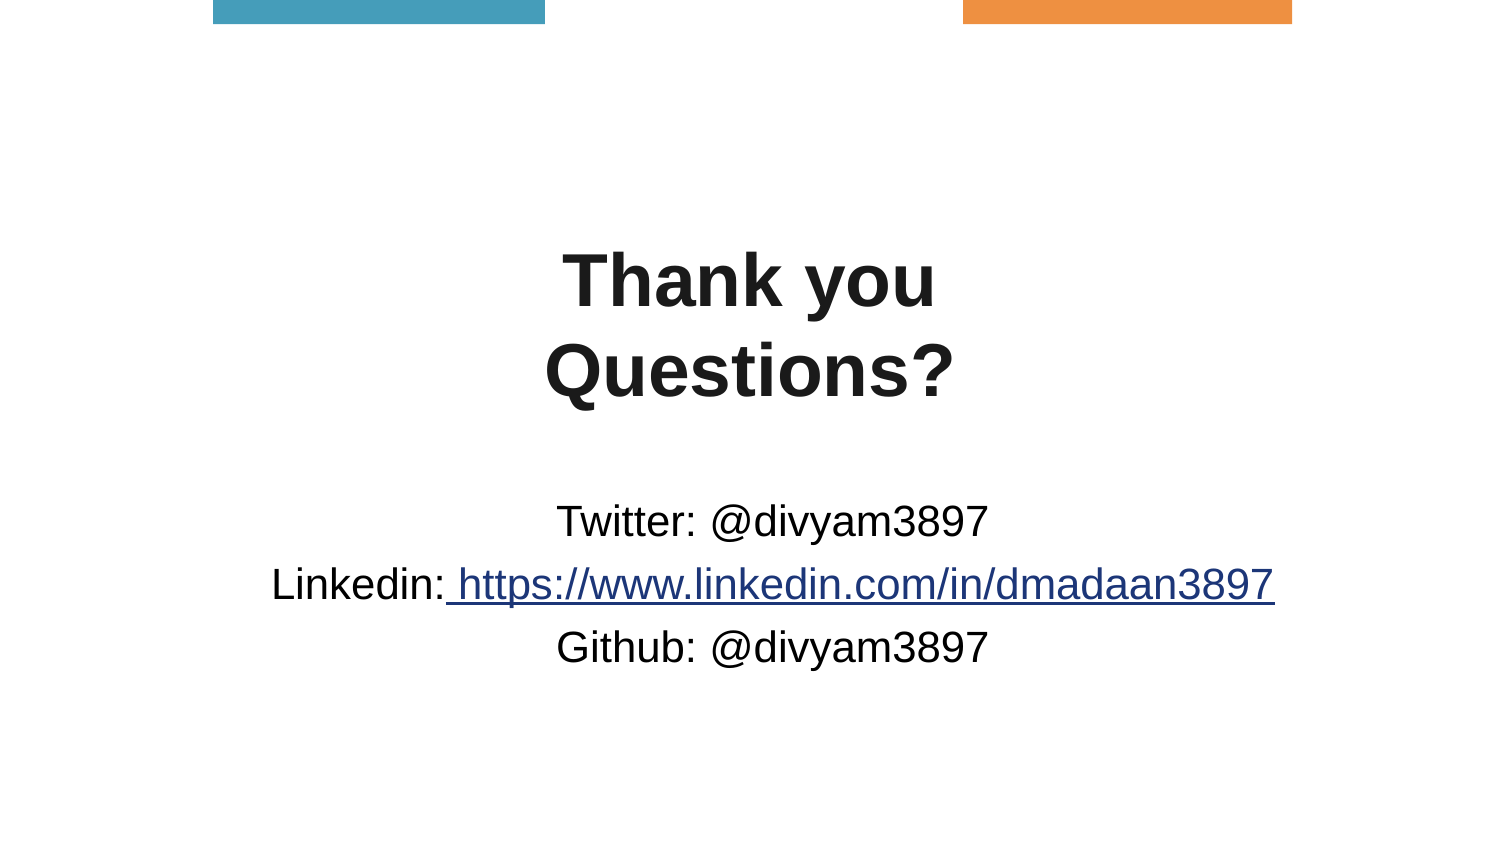

# Thank you
Questions?

Twitter: @divyam3897
Linkedin: https://www.linkedin.com/in/dmadaan3897
Github: @divyam3897